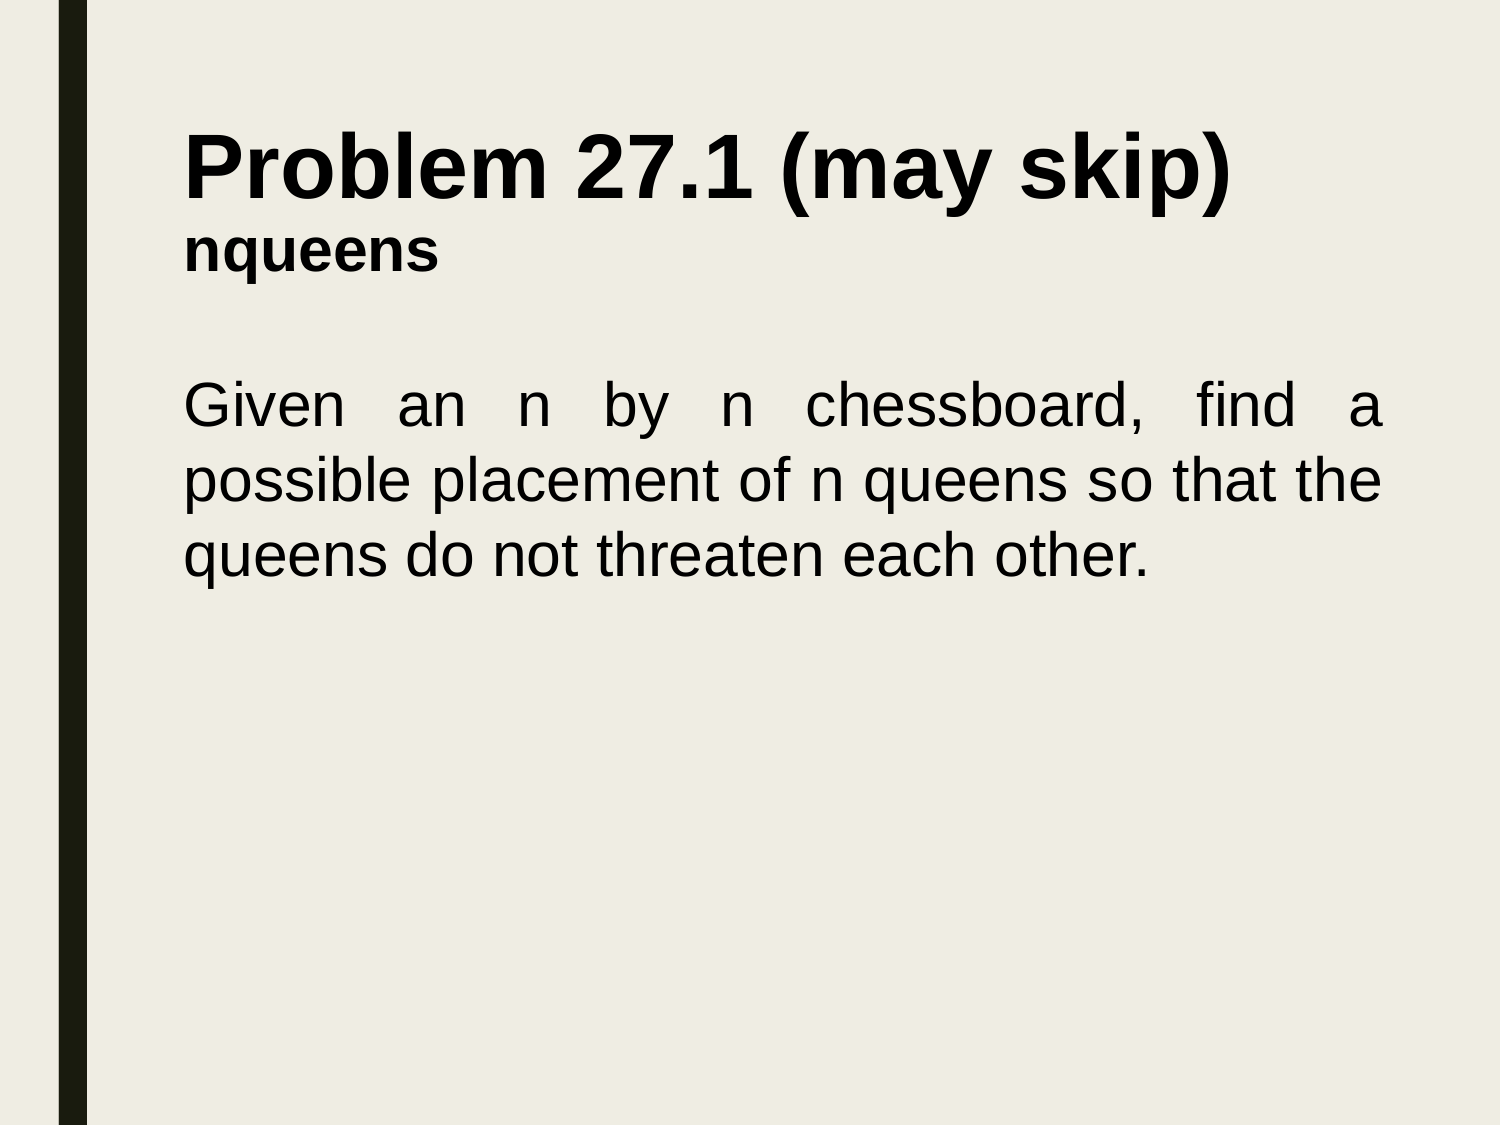

# Problem 27.1 (may skip) nqueens
Given an n by n chessboard, find a possible placement of n queens so that the queens do not threaten each other.